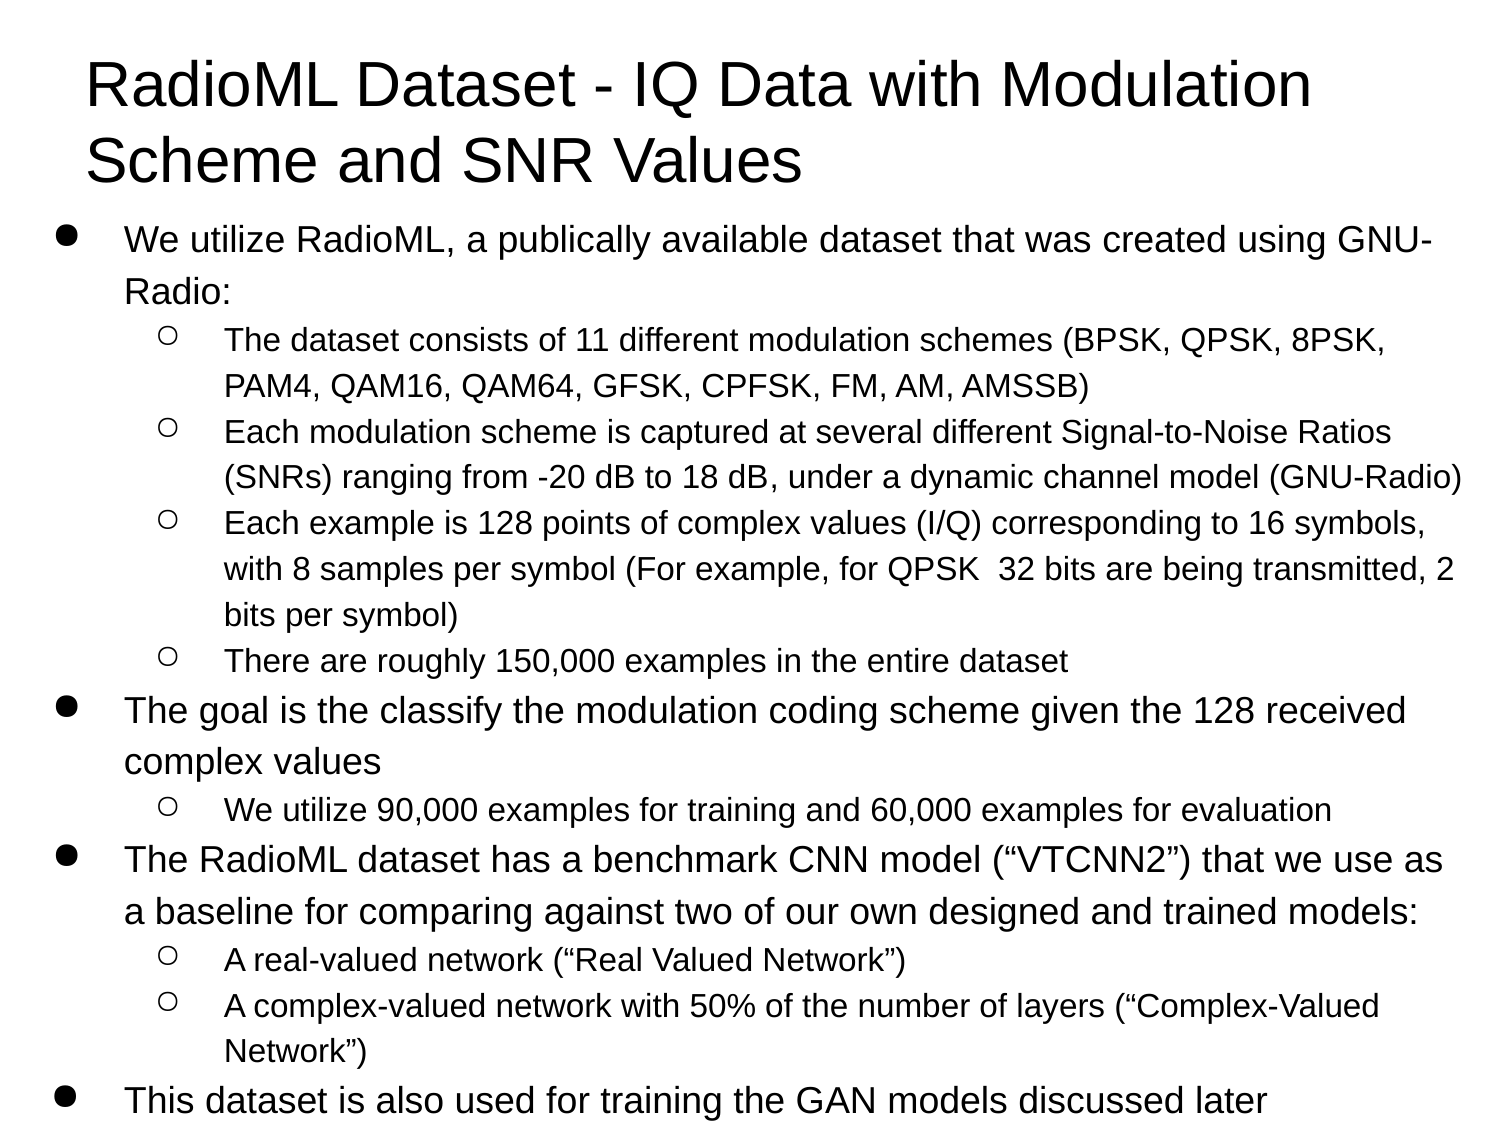

# RadioML Dataset - IQ Data with Modulation Scheme and SNR Values
We utilize RadioML, a publically available dataset that was created using GNU-Radio:
The dataset consists of 11 different modulation schemes (BPSK, QPSK, 8PSK, PAM4, QAM16, QAM64, GFSK, CPFSK, FM, AM, AMSSB)
Each modulation scheme is captured at several different Signal-to-Noise Ratios (SNRs) ranging from -20 dB to 18 dB, under a dynamic channel model (GNU-Radio)
Each example is 128 points of complex values (I/Q) corresponding to 16 symbols, with 8 samples per symbol (For example, for QPSK  32 bits are being transmitted, 2 bits per symbol)
There are roughly 150,000 examples in the entire dataset
The goal is the classify the modulation coding scheme given the 128 received complex values
We utilize 90,000 examples for training and 60,000 examples for evaluation
The RadioML dataset has a benchmark CNN model (“VTCNN2”) that we use as a baseline for comparing against two of our own designed and trained models:
A real-valued network (“Real Valued Network”)
A complex-valued network with 50% of the number of layers (“Complex-Valued Network”)
This dataset is also used for training the GAN models discussed later